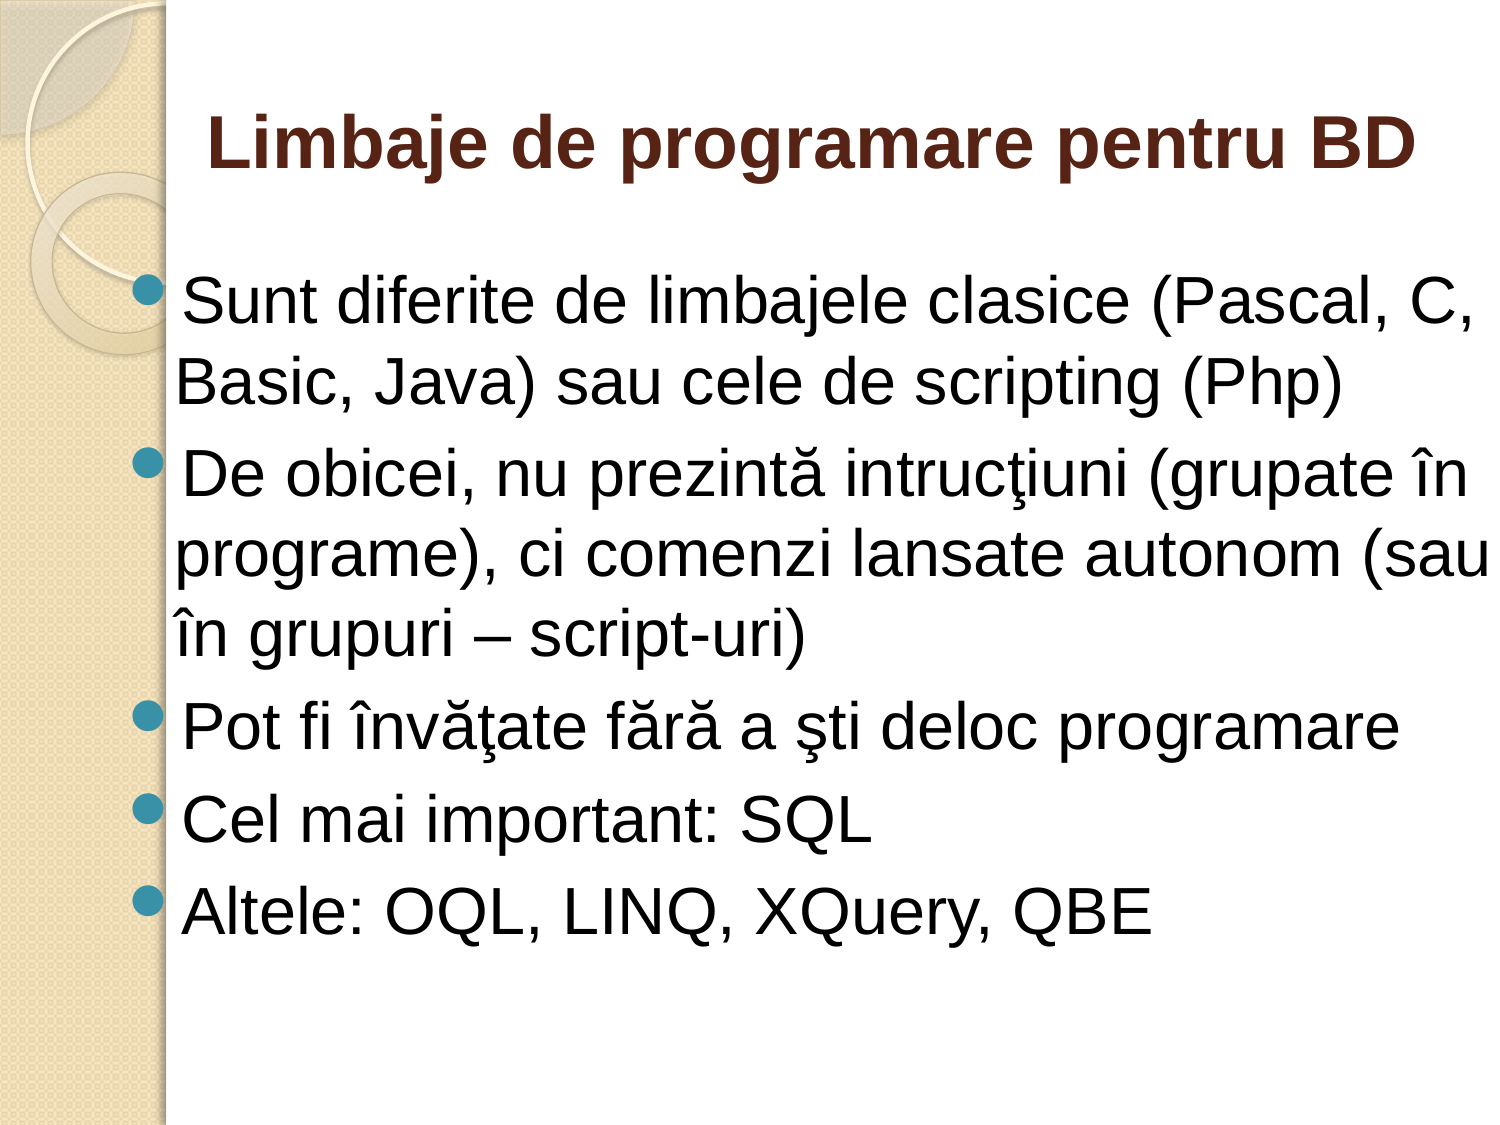

# Limbaje de programare pentru BD
Sunt diferite de limbajele clasice (Pascal, C, Basic, Java) sau cele de scripting (Php)
De obicei, nu prezintă intrucţiuni (grupate în programe), ci comenzi lansate autonom (sau în grupuri – script-uri)
Pot fi învăţate fără a şti deloc programare
Cel mai important: SQL
Altele: OQL, LINQ, XQuery, QBE